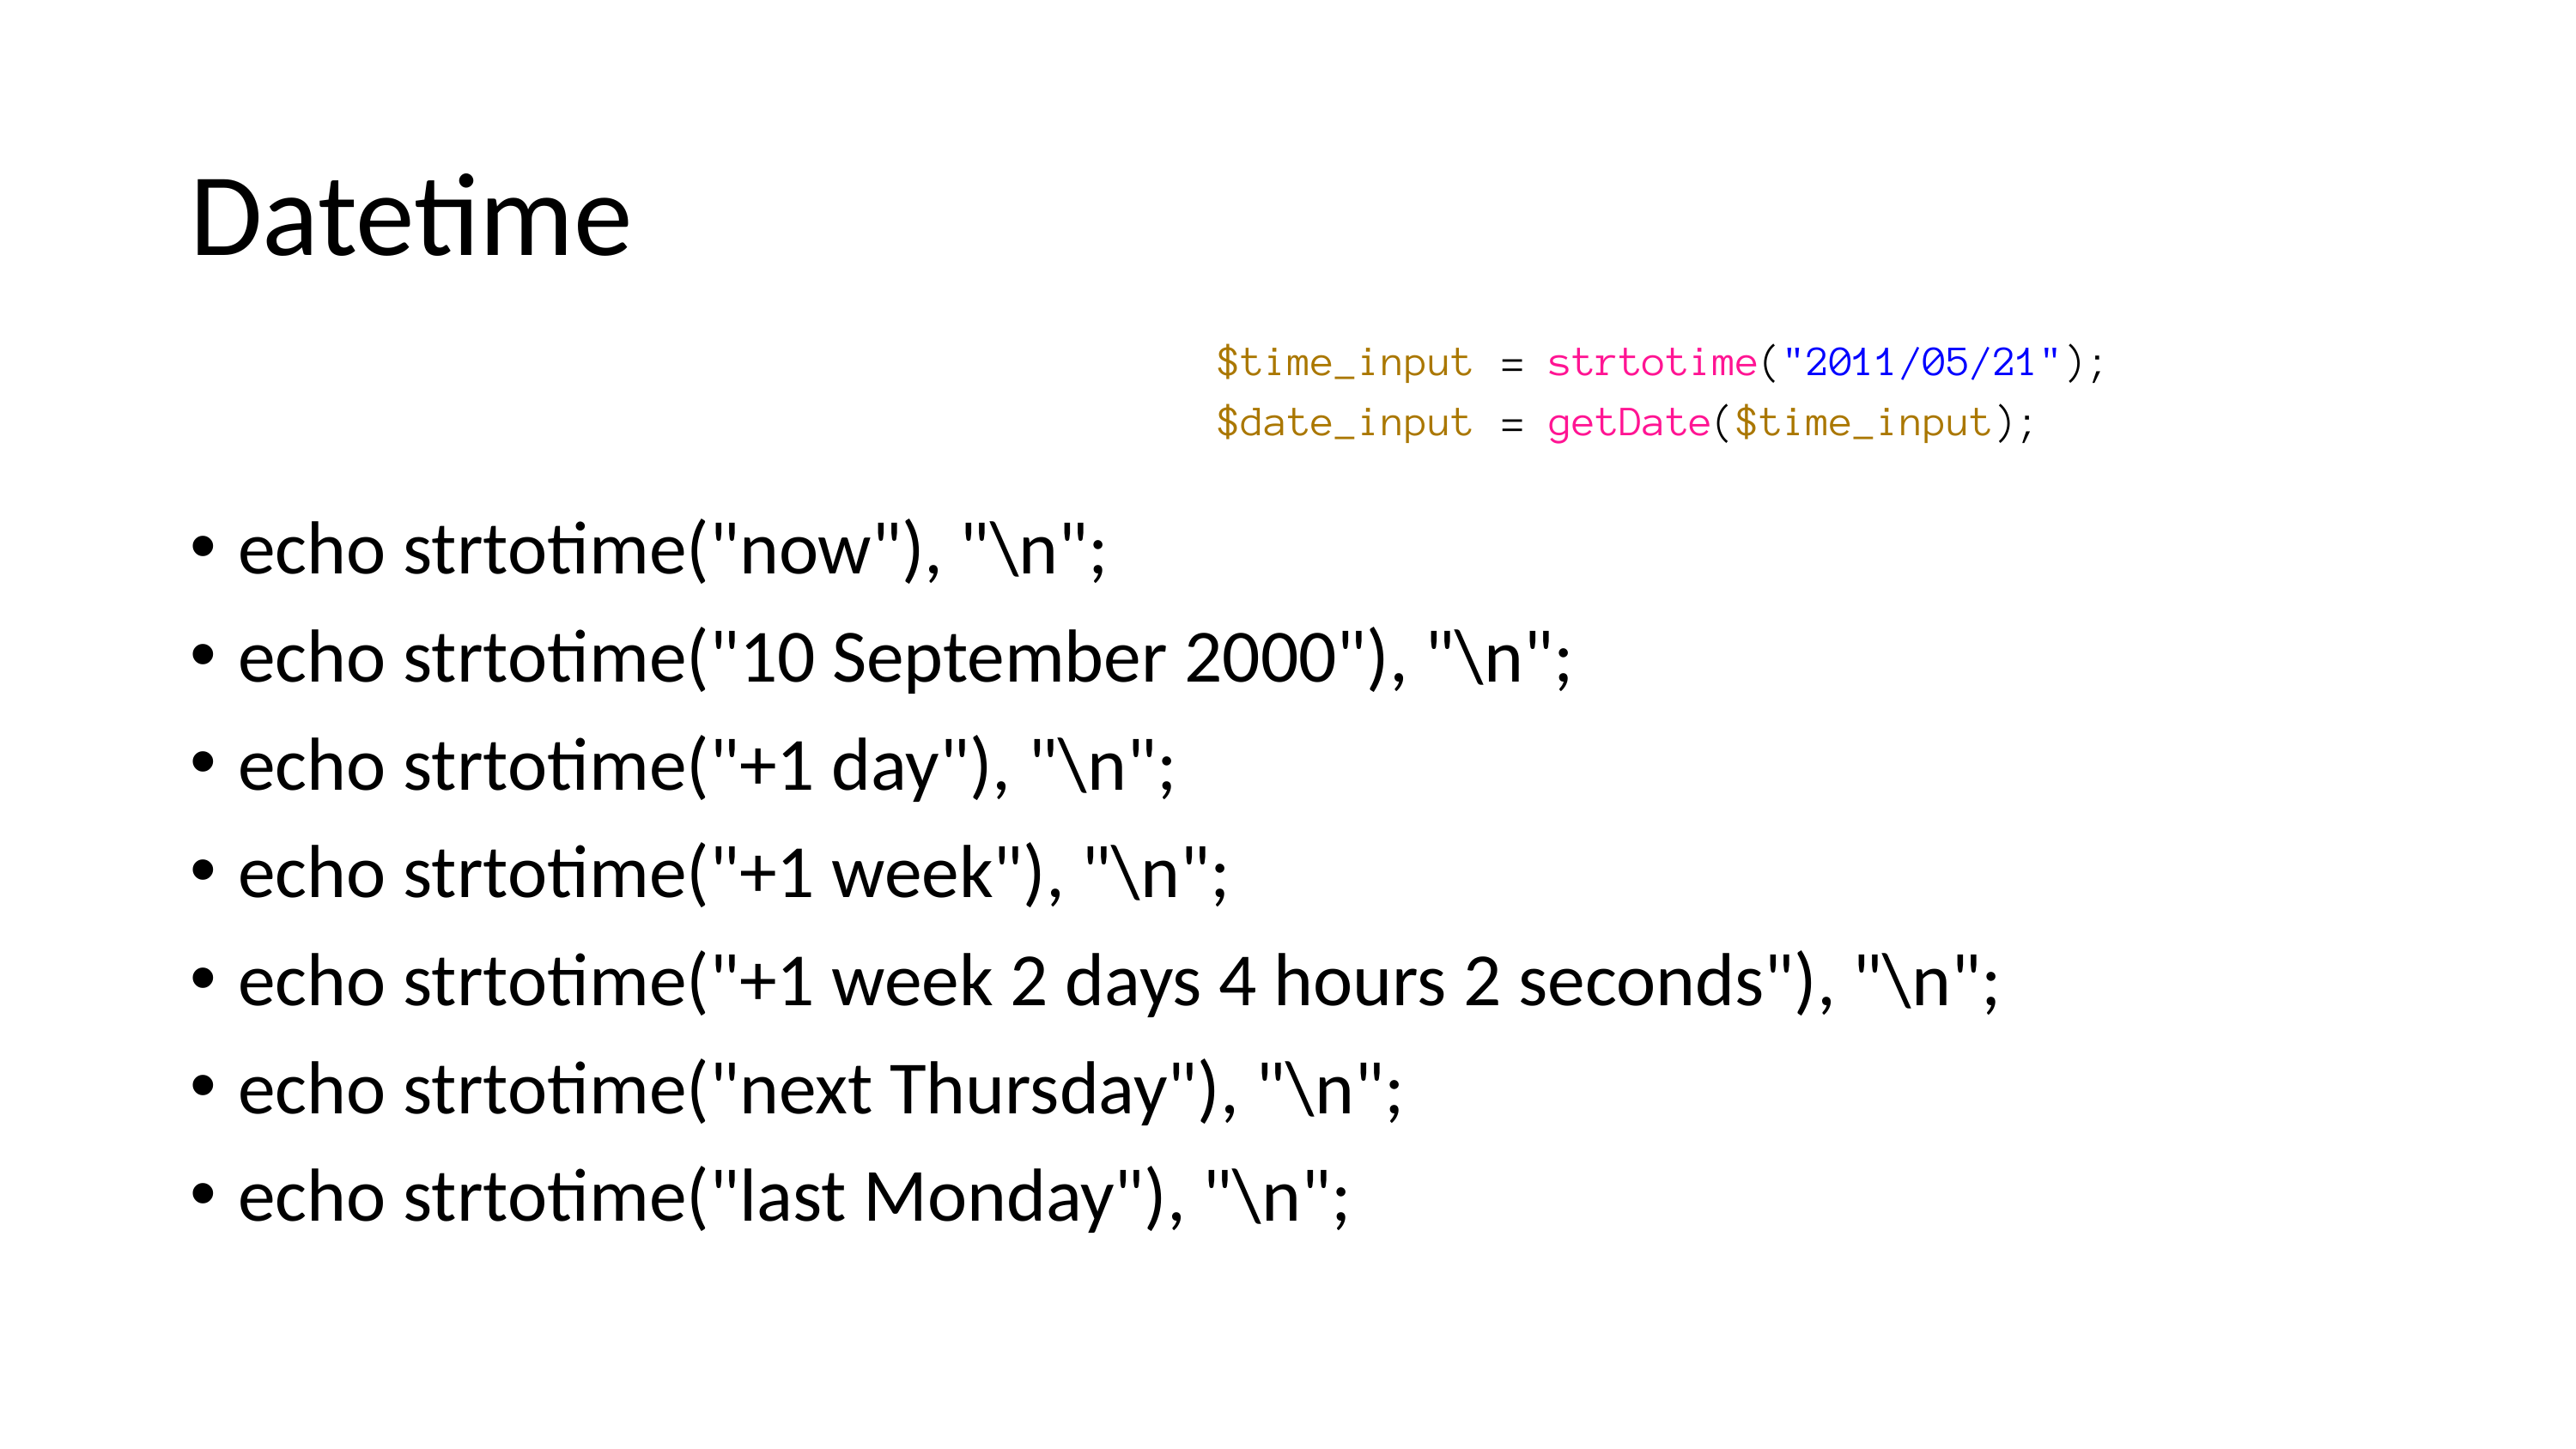

# Datetime
$time_input = strtotime("2011/05/21");
$date_input = getDate($time_input);

echo strtotime("now"), "\n";
echo strtotime("10 September 2000"), "\n";
echo strtotime("+1 day"), "\n";
echo strtotime("+1 week"), "\n";
echo strtotime("+1 week 2 days 4 hours 2 seconds"), "\n";
echo strtotime("next Thursday"), "\n";
echo strtotime("last Monday"), "\n";